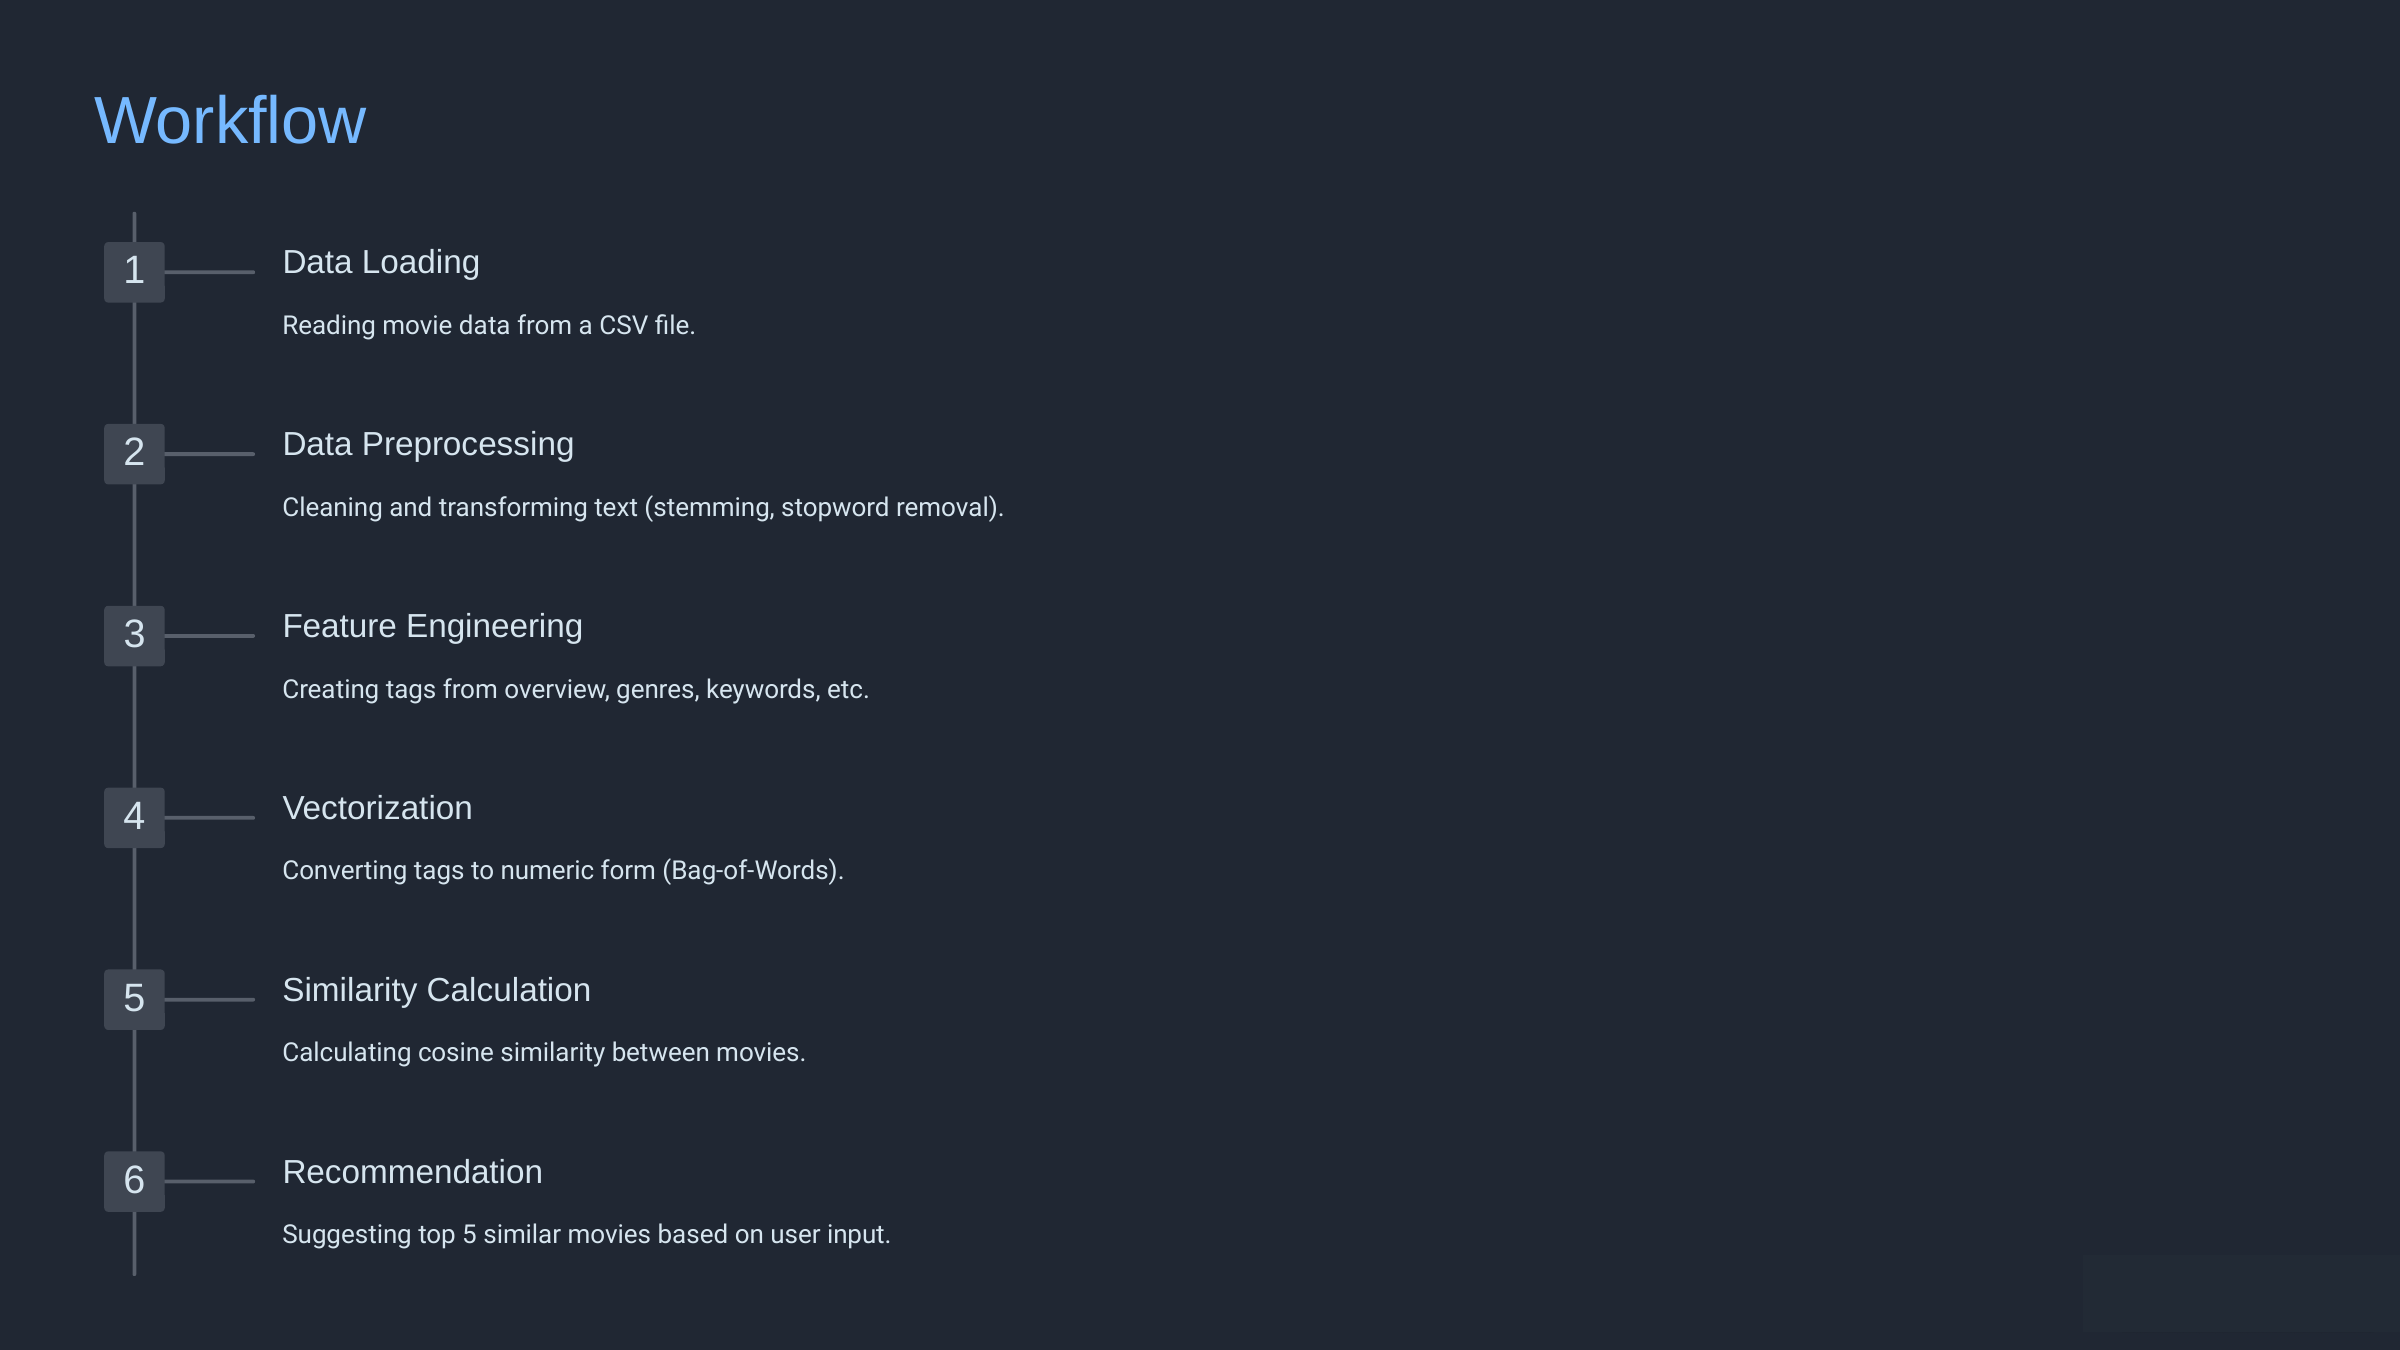

Workflow

Data Loading

1

Reading movie data from a CSV file.
Data Preprocessing

2

Cleaning and transforming text (stemming, stopword removal).
Feature Engineering

3

Creating tags from overview, genres, keywords, etc.
Vectorization

4

Converting tags to numeric form (Bag-of-Words).
Similarity Calculation

5

Calculating cosine similarity between movies.
Recommendation

6

Suggesting top 5 similar movies based on user input.